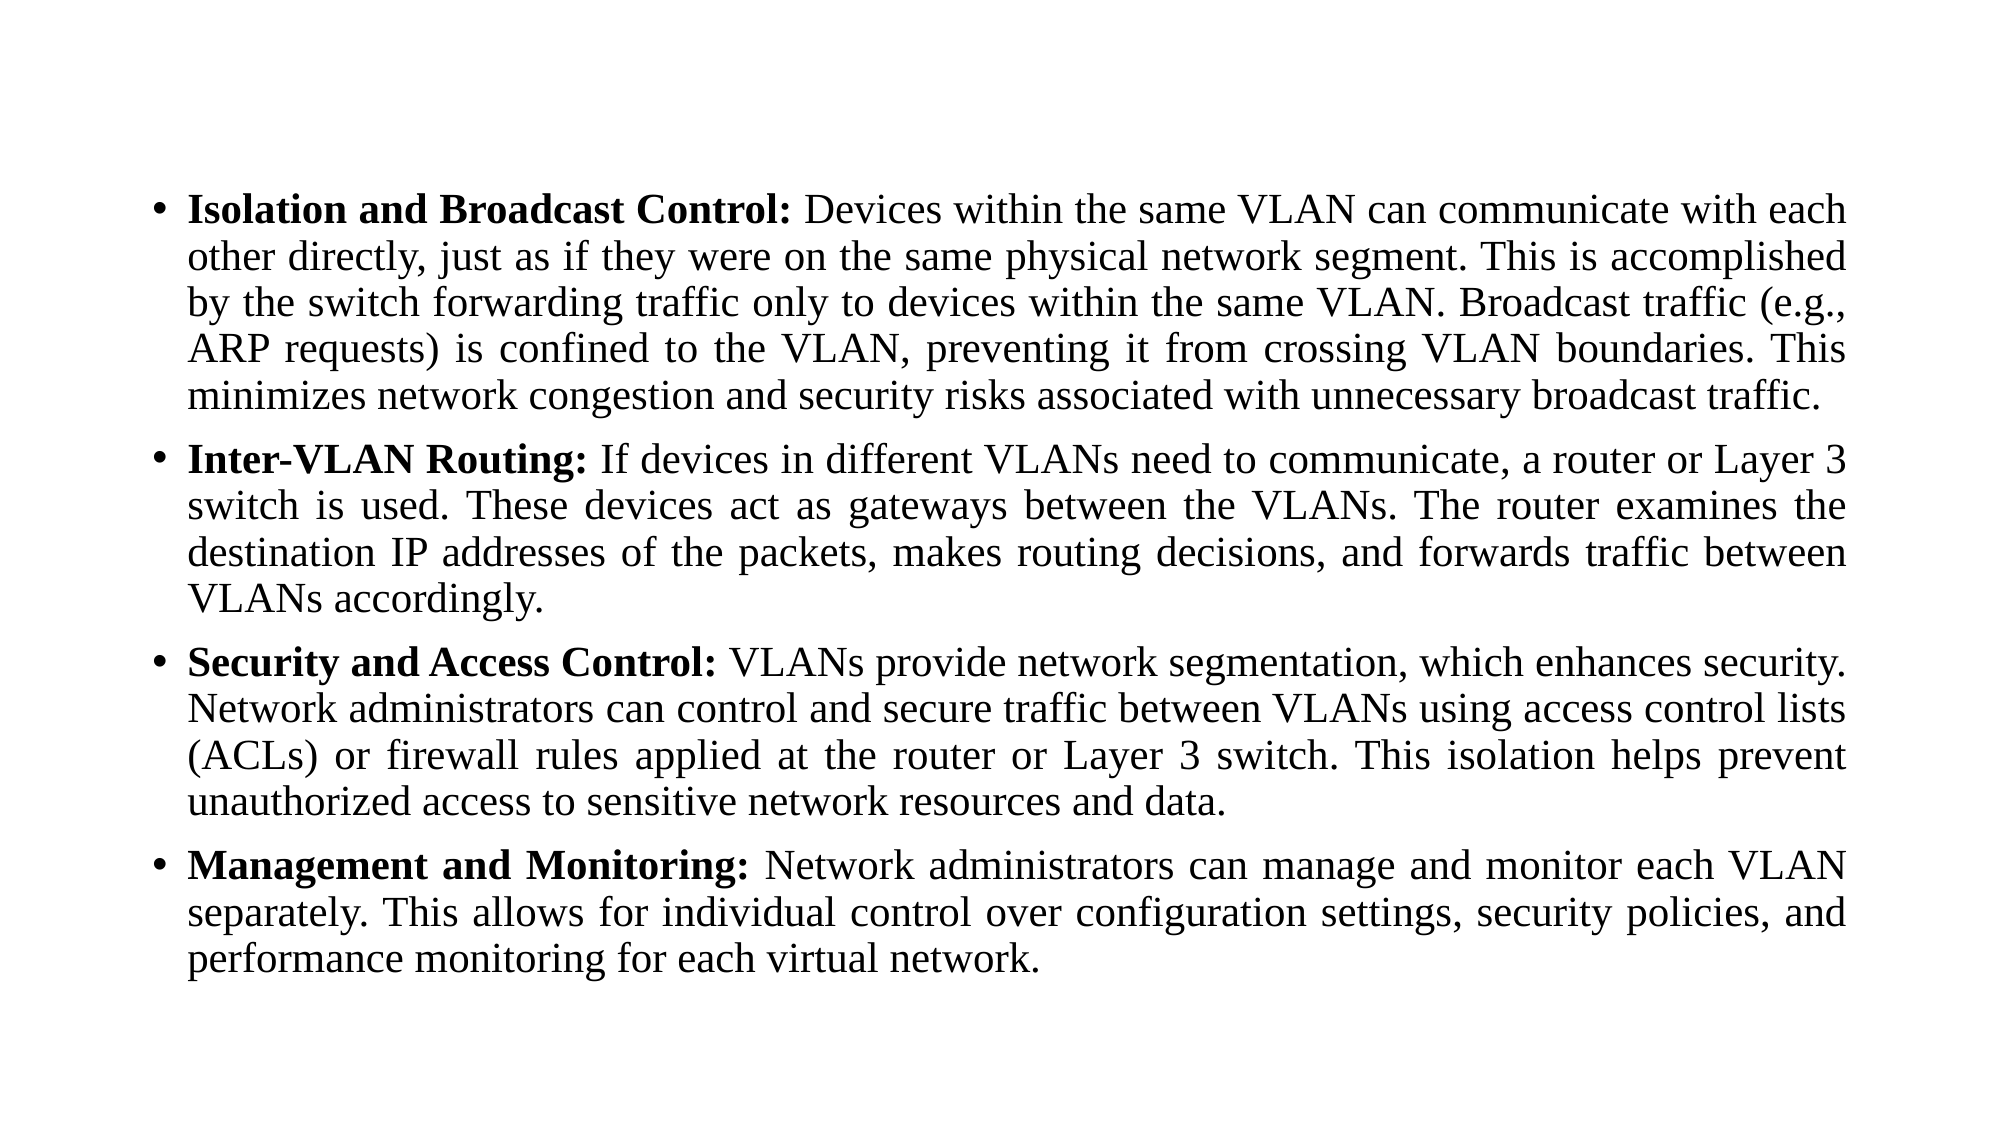

#
Isolation and Broadcast Control: Devices within the same VLAN can communicate with each other directly, just as if they were on the same physical network segment. This is accomplished by the switch forwarding traffic only to devices within the same VLAN. Broadcast traffic (e.g., ARP requests) is confined to the VLAN, preventing it from crossing VLAN boundaries. This minimizes network congestion and security risks associated with unnecessary broadcast traffic.
Inter-VLAN Routing: If devices in different VLANs need to communicate, a router or Layer 3 switch is used. These devices act as gateways between the VLANs. The router examines the destination IP addresses of the packets, makes routing decisions, and forwards traffic between VLANs accordingly.
Security and Access Control: VLANs provide network segmentation, which enhances security. Network administrators can control and secure traffic between VLANs using access control lists (ACLs) or firewall rules applied at the router or Layer 3 switch. This isolation helps prevent unauthorized access to sensitive network resources and data.
Management and Monitoring: Network administrators can manage and monitor each VLAN separately. This allows for individual control over configuration settings, security policies, and performance monitoring for each virtual network.